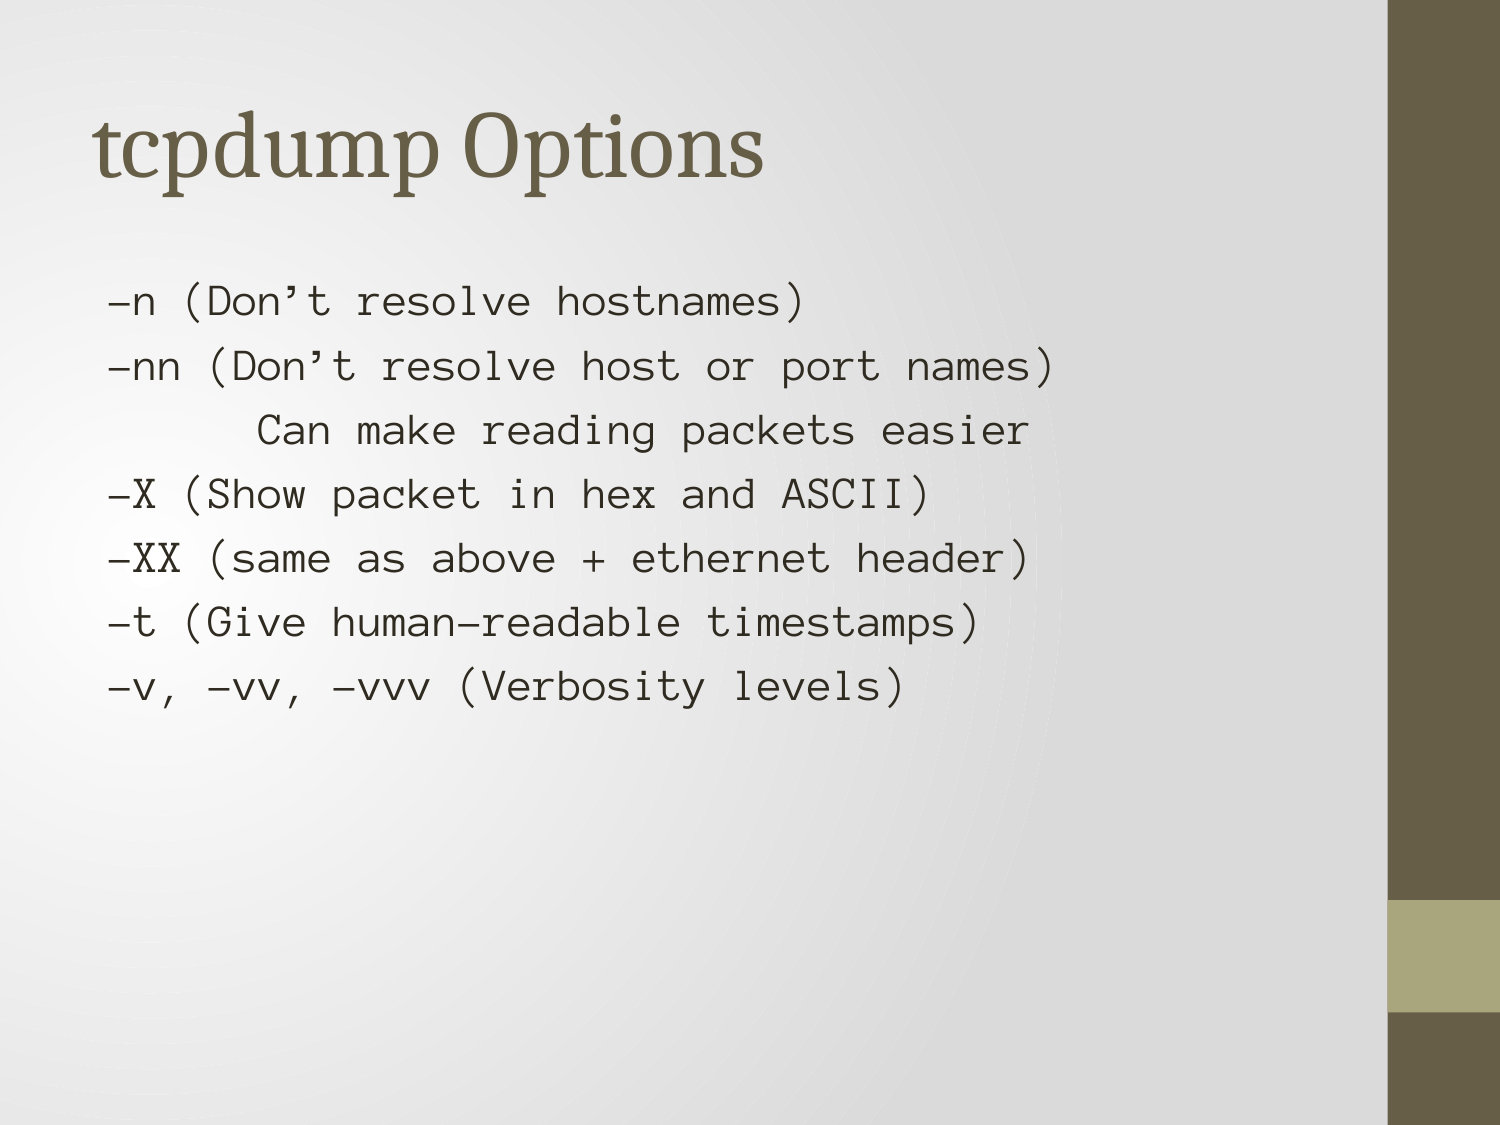

# tcpdump Options
-n (Don’t resolve hostnames)
-nn (Don’t resolve host or port names)
	Can make reading packets easier
-X (Show packet in hex and ASCII)
-XX (same as above + ethernet header)
-t (Give human-readable timestamps)
-v, -vv, -vvv (Verbosity levels)